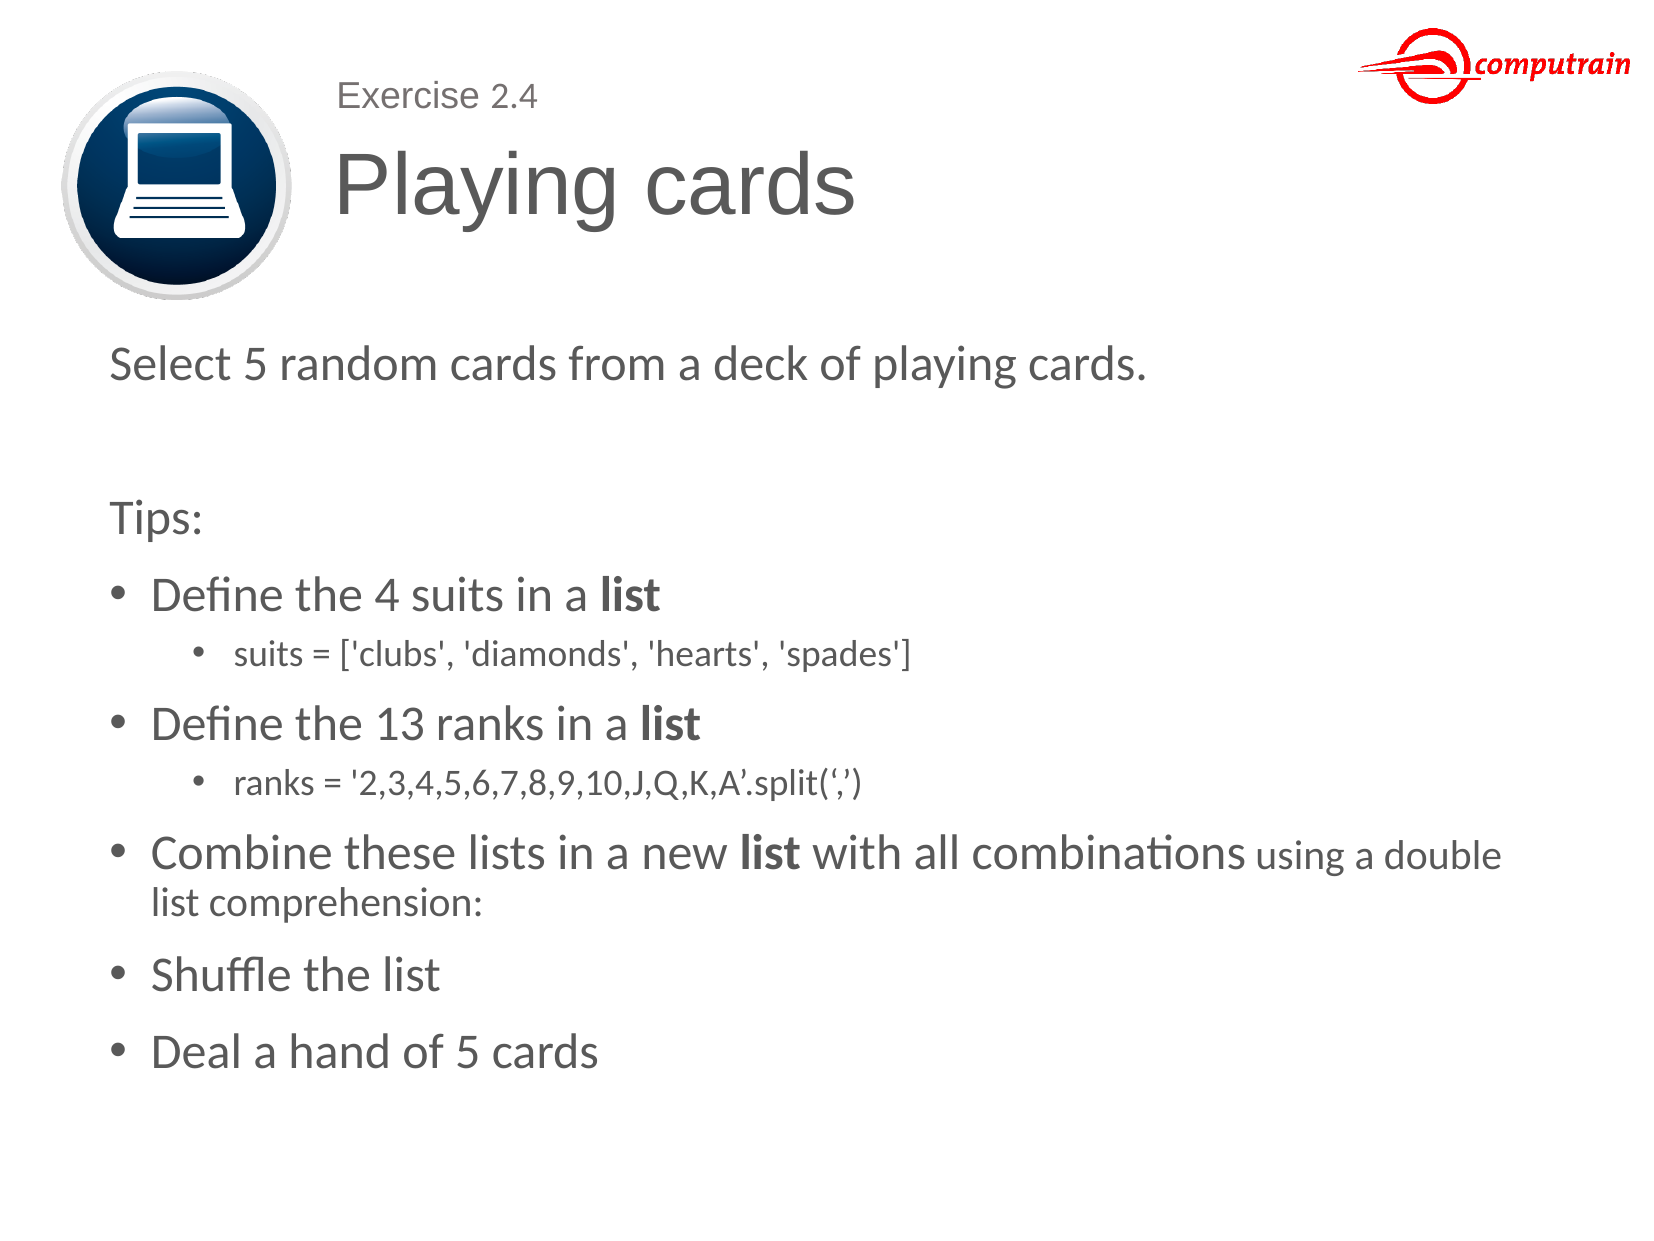

Exercise 2.4
# Playing cards
Select 5 random cards from a deck of playing cards.

Tips:
Define the 4 suits in a list
suits = ['clubs', 'diamonds', 'hearts', 'spades']
Define the 13 ranks in a list
ranks = '2,3,4,5,6,7,8,9,10,J,Q,K,A’.split(‘,’)
Combine these lists in a new list with all combinations using a double list comprehension:
Shuffle the list
Deal a hand of 5 cards